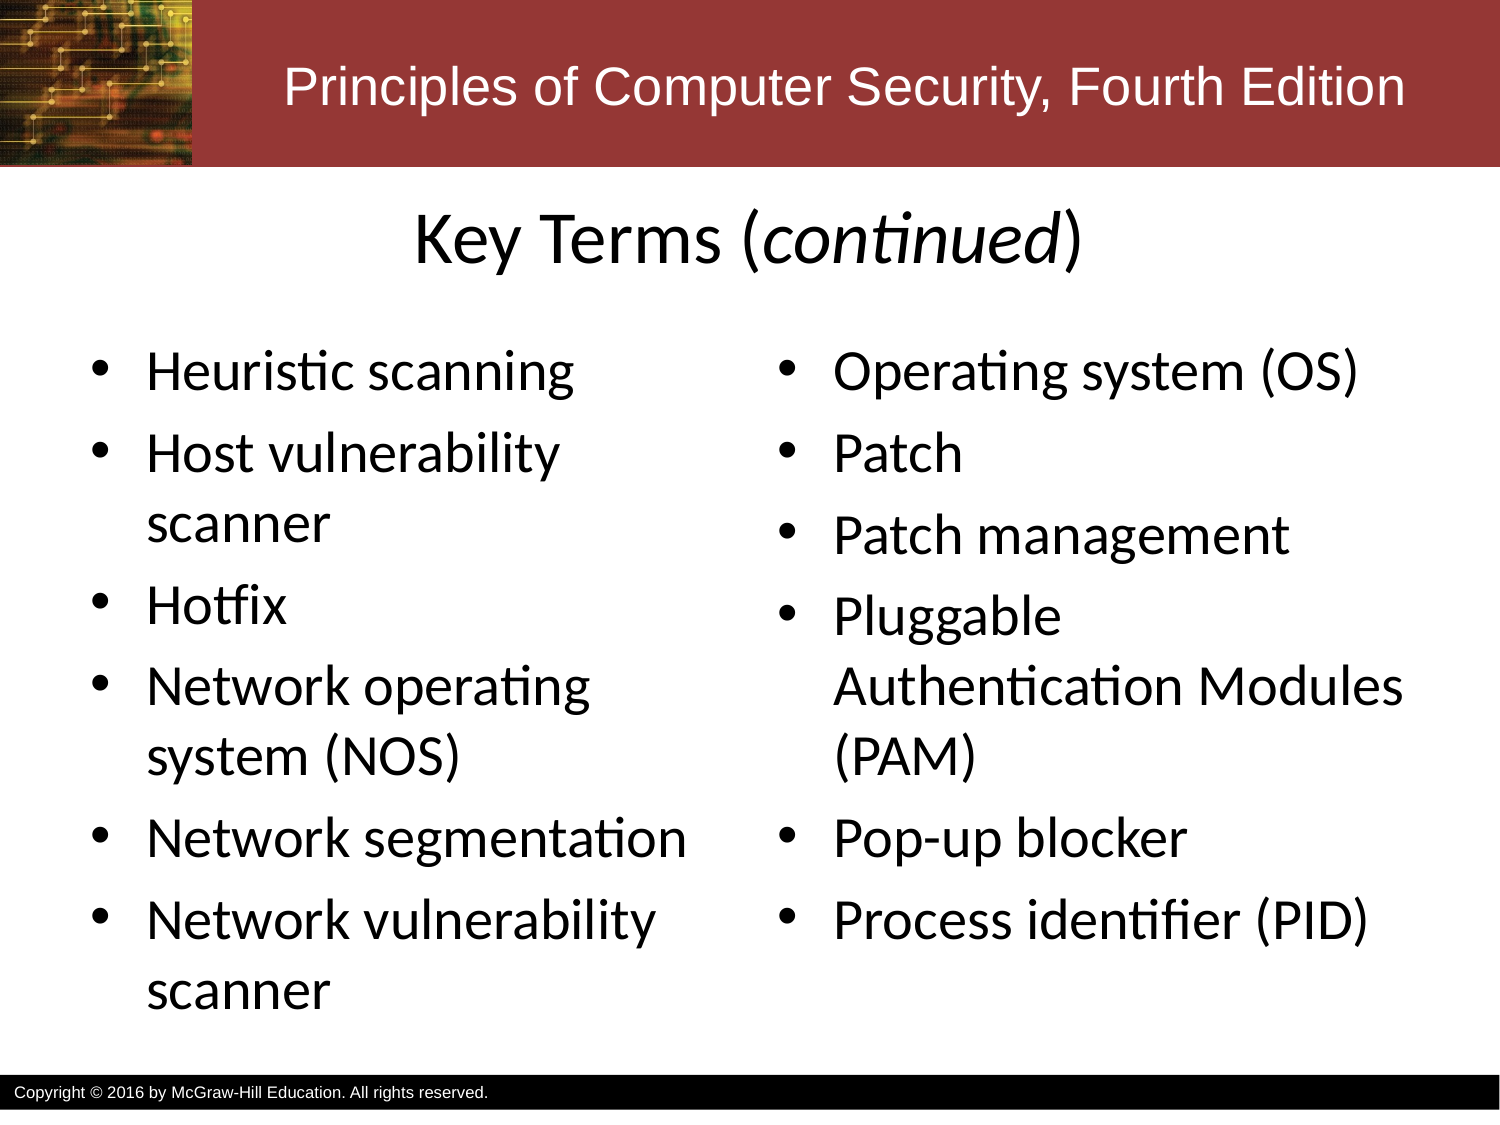

# Key Terms (continued)
Heuristic scanning
Host vulnerability scanner
Hotfix
Network operating system (NOS)
Network segmentation
Network vulnerability scanner
Operating system (OS)
Patch
Patch management
Pluggable Authentication Modules (PAM)
Pop-up blocker
Process identifier (PID)